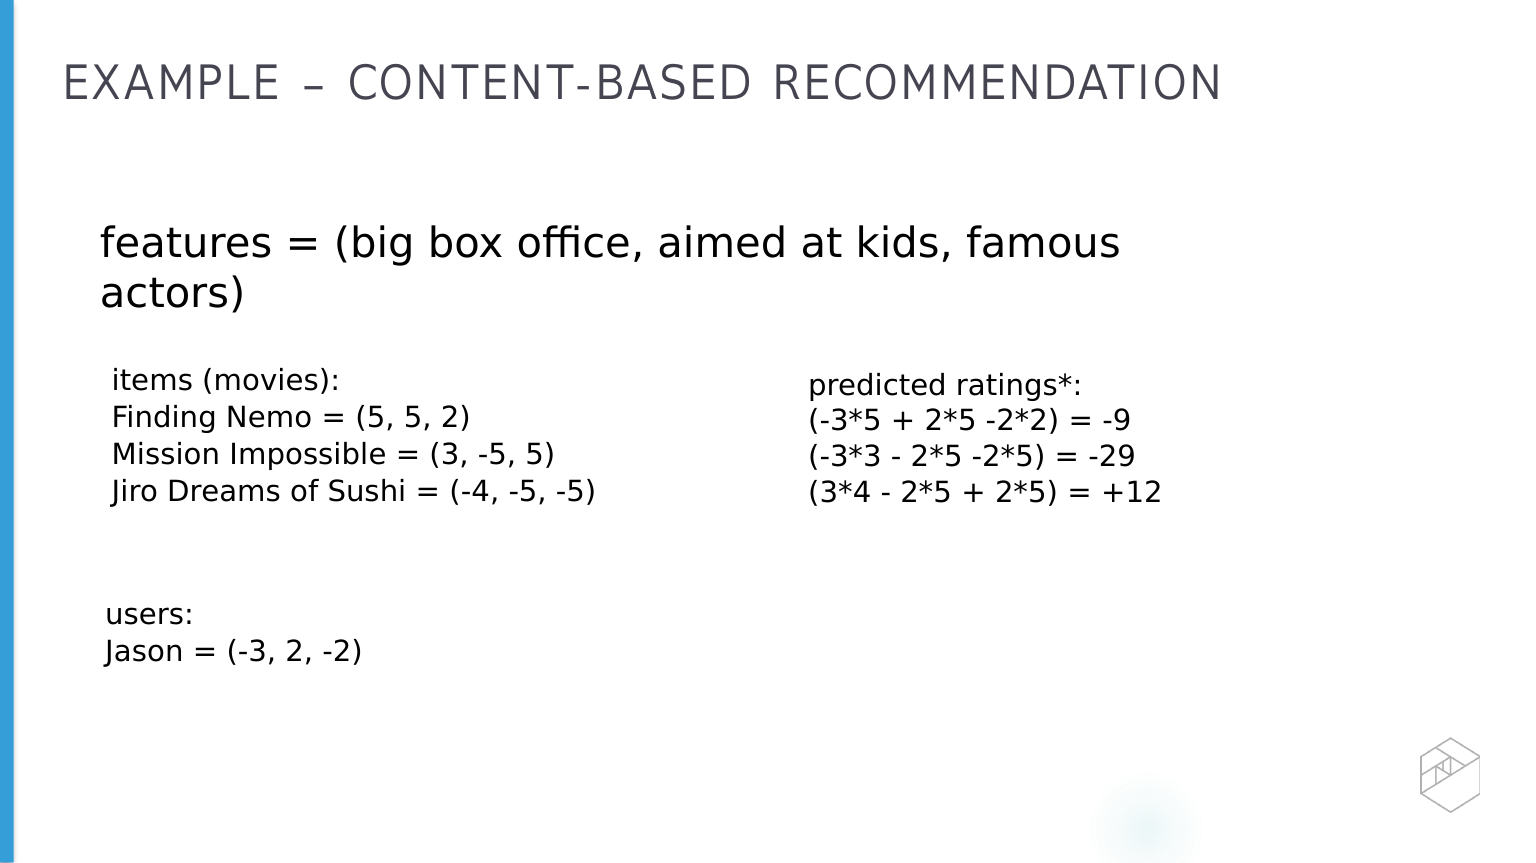

# EXAMPLE – CONTENT-BASED RECOMMENDATION
features = (big box oﬃce, aimed at kids, famous actors)
items (movies):
Finding Nemo = (5, 5, 2)
Mission Impossible = (3, -5, 5)
Jiro Dreams of Sushi = (-4, -5, -5)
predicted ratings*:
(-3*5 + 2*5 -2*2) = -9
(-3*3 - 2*5 -2*5) = -29
(3*4 - 2*5 + 2*5) = +12
users:
Jason = (-3, 2, -2)